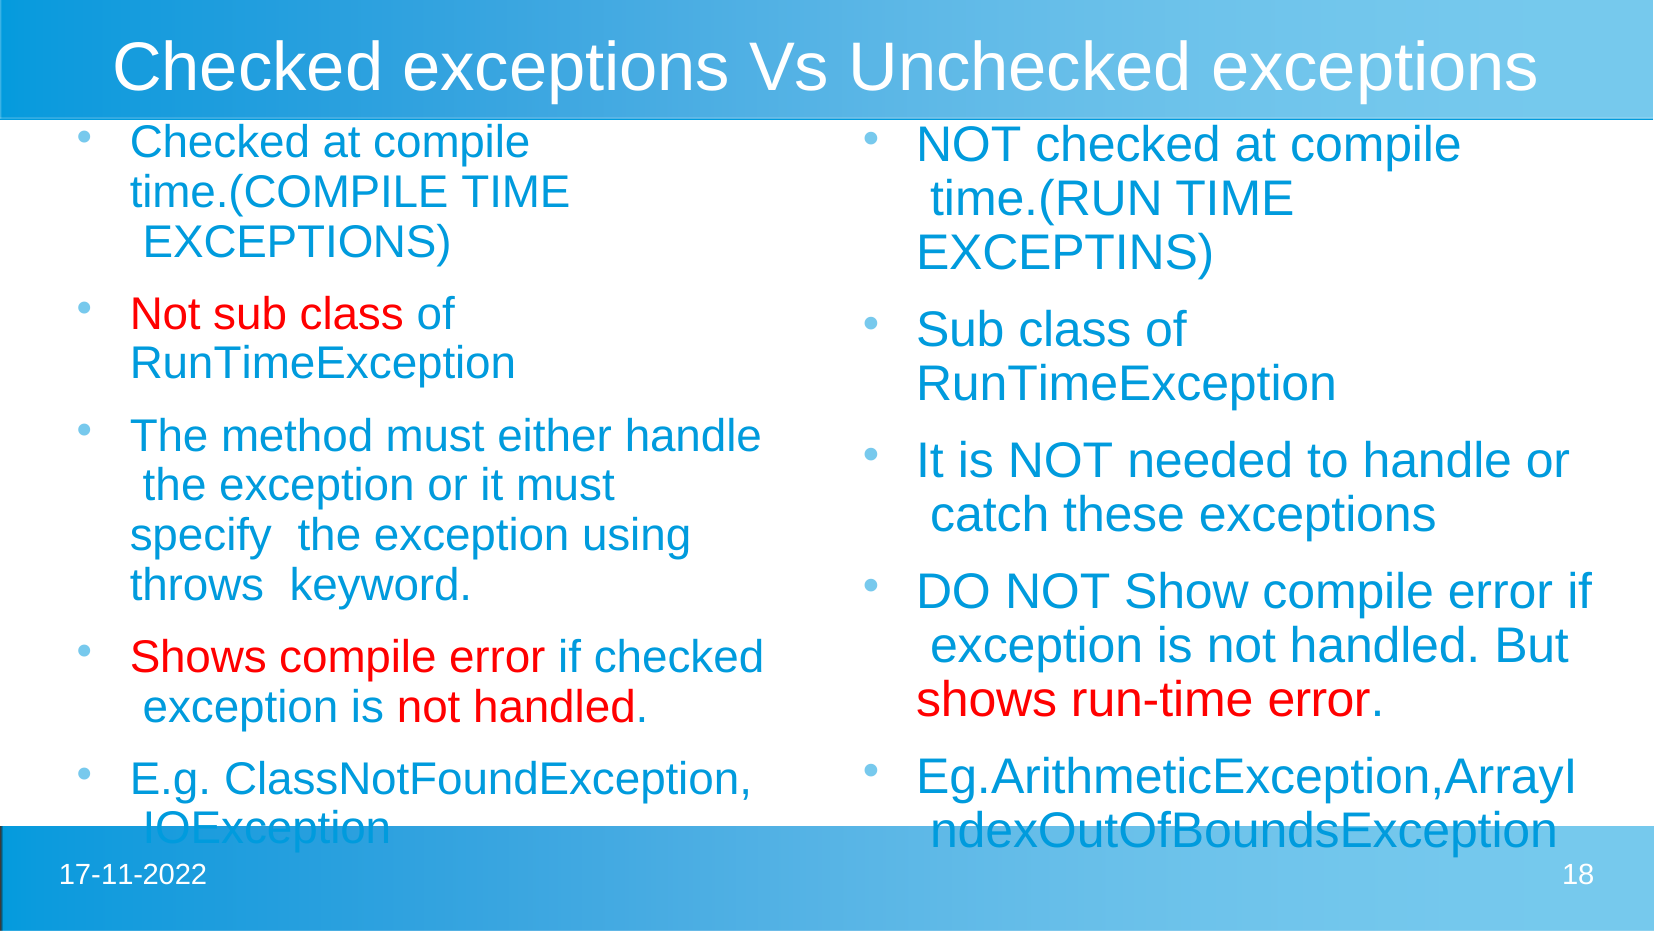

# Checked exceptions Vs Unchecked exceptions
NOT checked at compile  time.(RUN TIME  EXCEPTINS)
Sub class of  RunTimeException
It is NOT needed to handle or  catch these exceptions
DO NOT Show compile error if  exception is not handled. But  shows run-time error.
Eg.ArithmeticException,ArrayI  ndexOutOfBoundsException
Checked at compile  time.(COMPILE TIME  EXCEPTIONS)
Not sub class of  RunTimeException
The method must either handle  the exception or it must specify  the exception using throws  keyword.
Shows compile error if checked  exception is not handled.
E.g. ClassNotFoundException,  IOException
17-11-2022
18